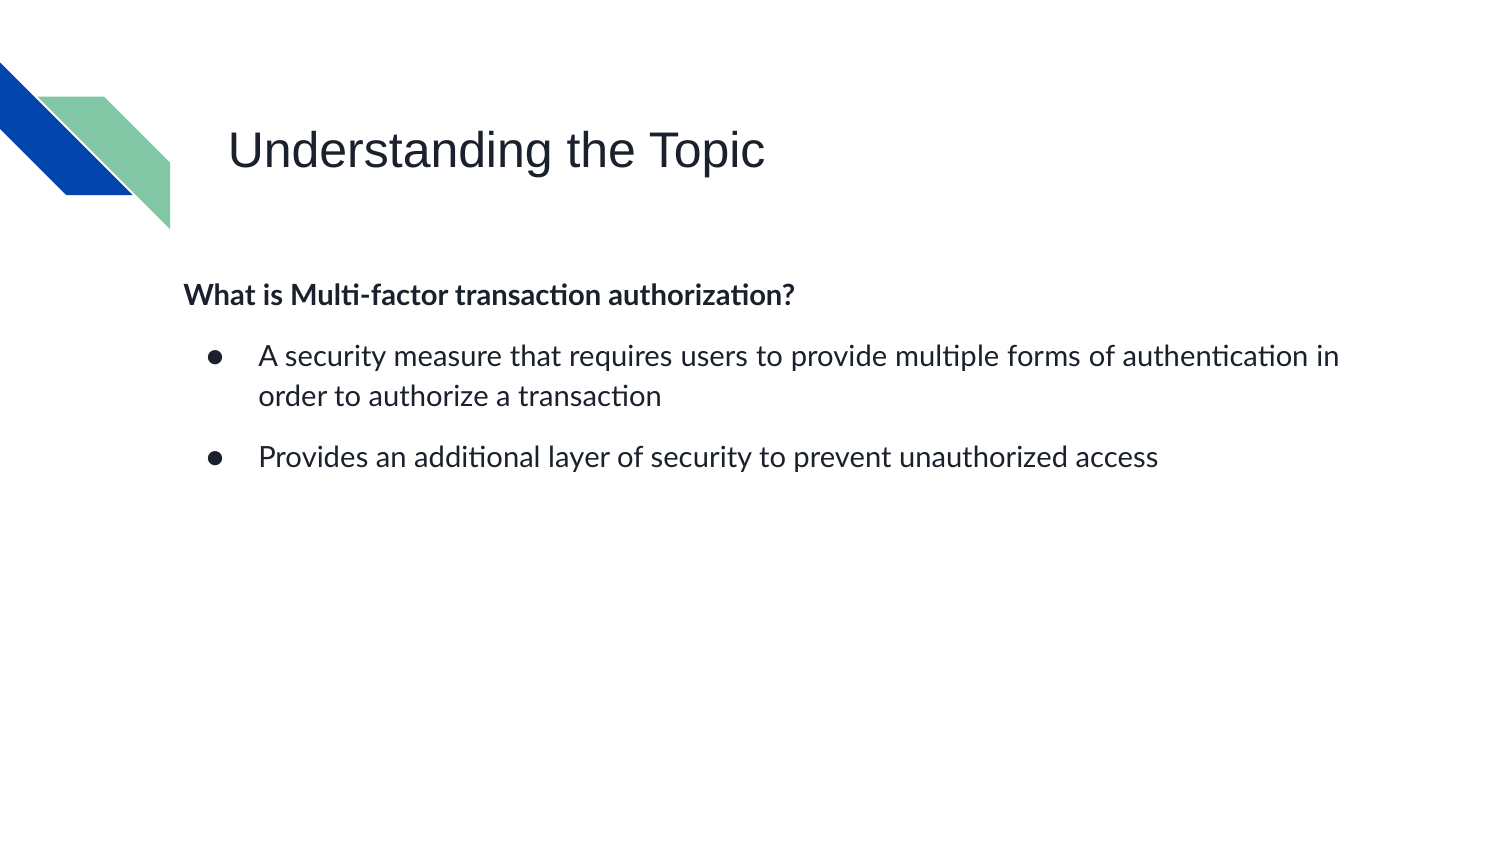

# Understanding the Topic
What is Multi-factor transaction authorization?
A security measure that requires users to provide multiple forms of authentication in order to authorize a transaction
Provides an additional layer of security to prevent unauthorized access